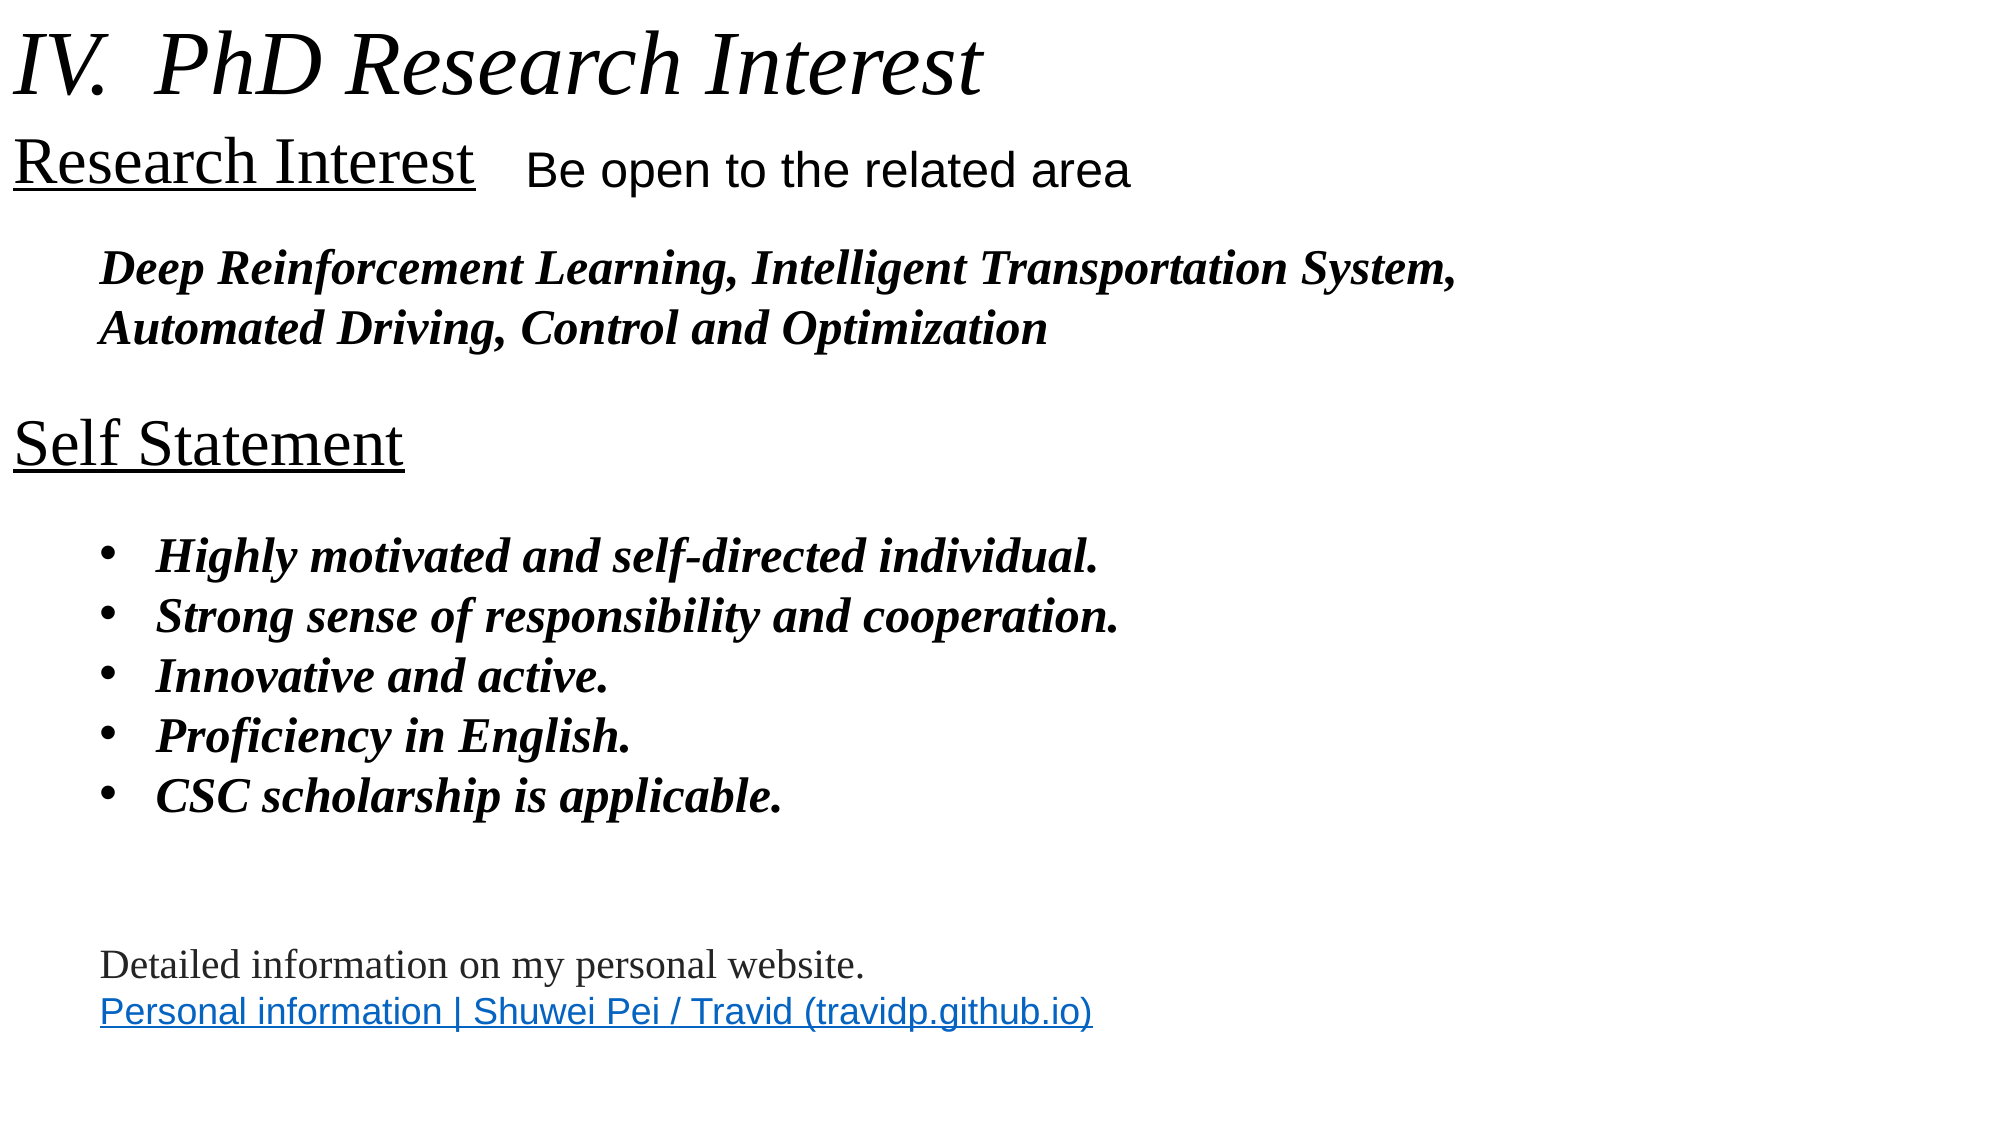

# PhD Research Interest
Research Interest
Be open to the related area
Deep Reinforcement Learning, Intelligent Transportation System,
Automated Driving, Control and Optimization
Self Statement
Highly motivated and self-directed individual.
Strong sense of responsibility and cooperation.
Innovative and active.
Proficiency in English.
CSC scholarship is applicable.
Detailed information on my personal website.
Personal information | Shuwei Pei / Travid (travidp.github.io)